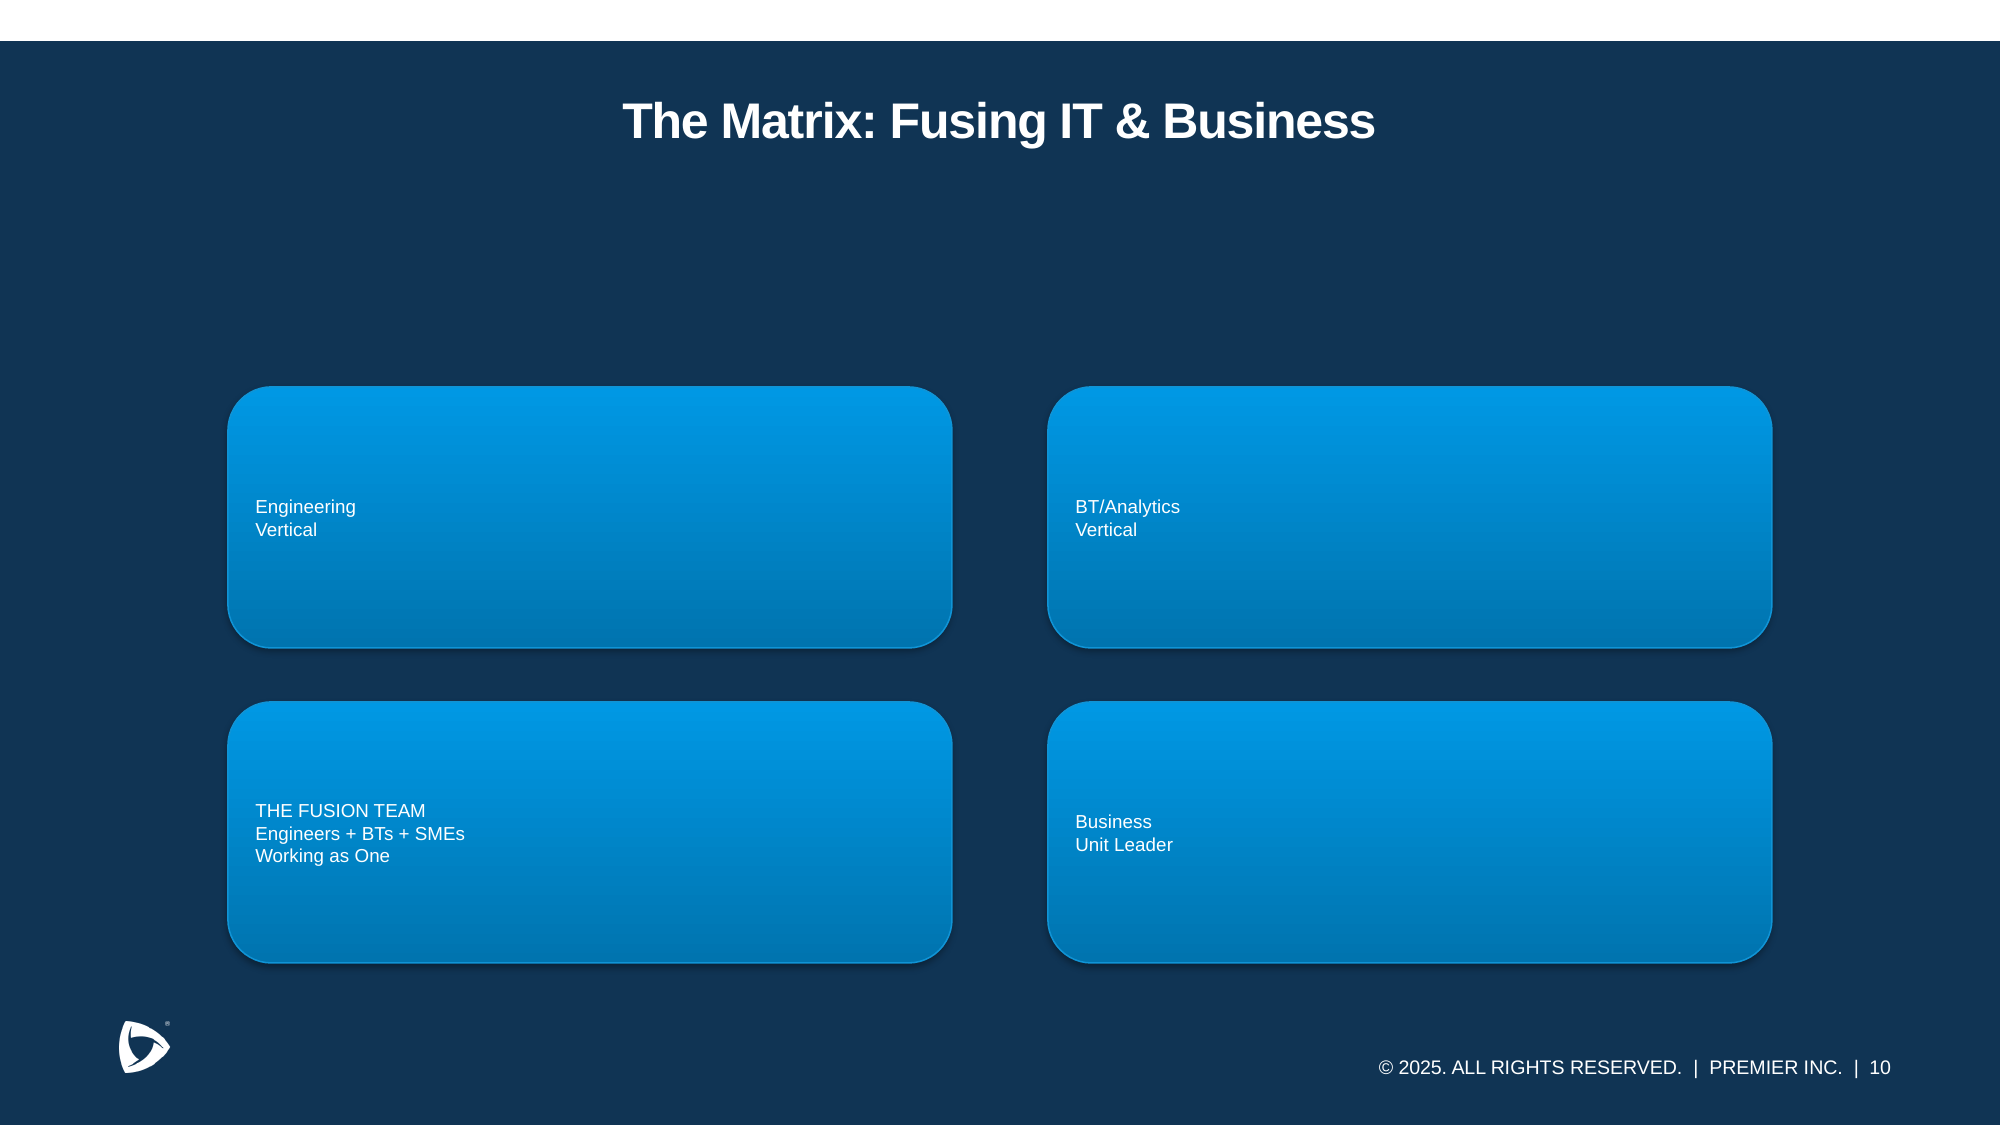

# The Matrix: Fusing IT & Business
Engineering
Vertical
BT/Analytics
Vertical
THE FUSION TEAM
Engineers + BTs + SMEs
Working as One
Business
Unit Leader